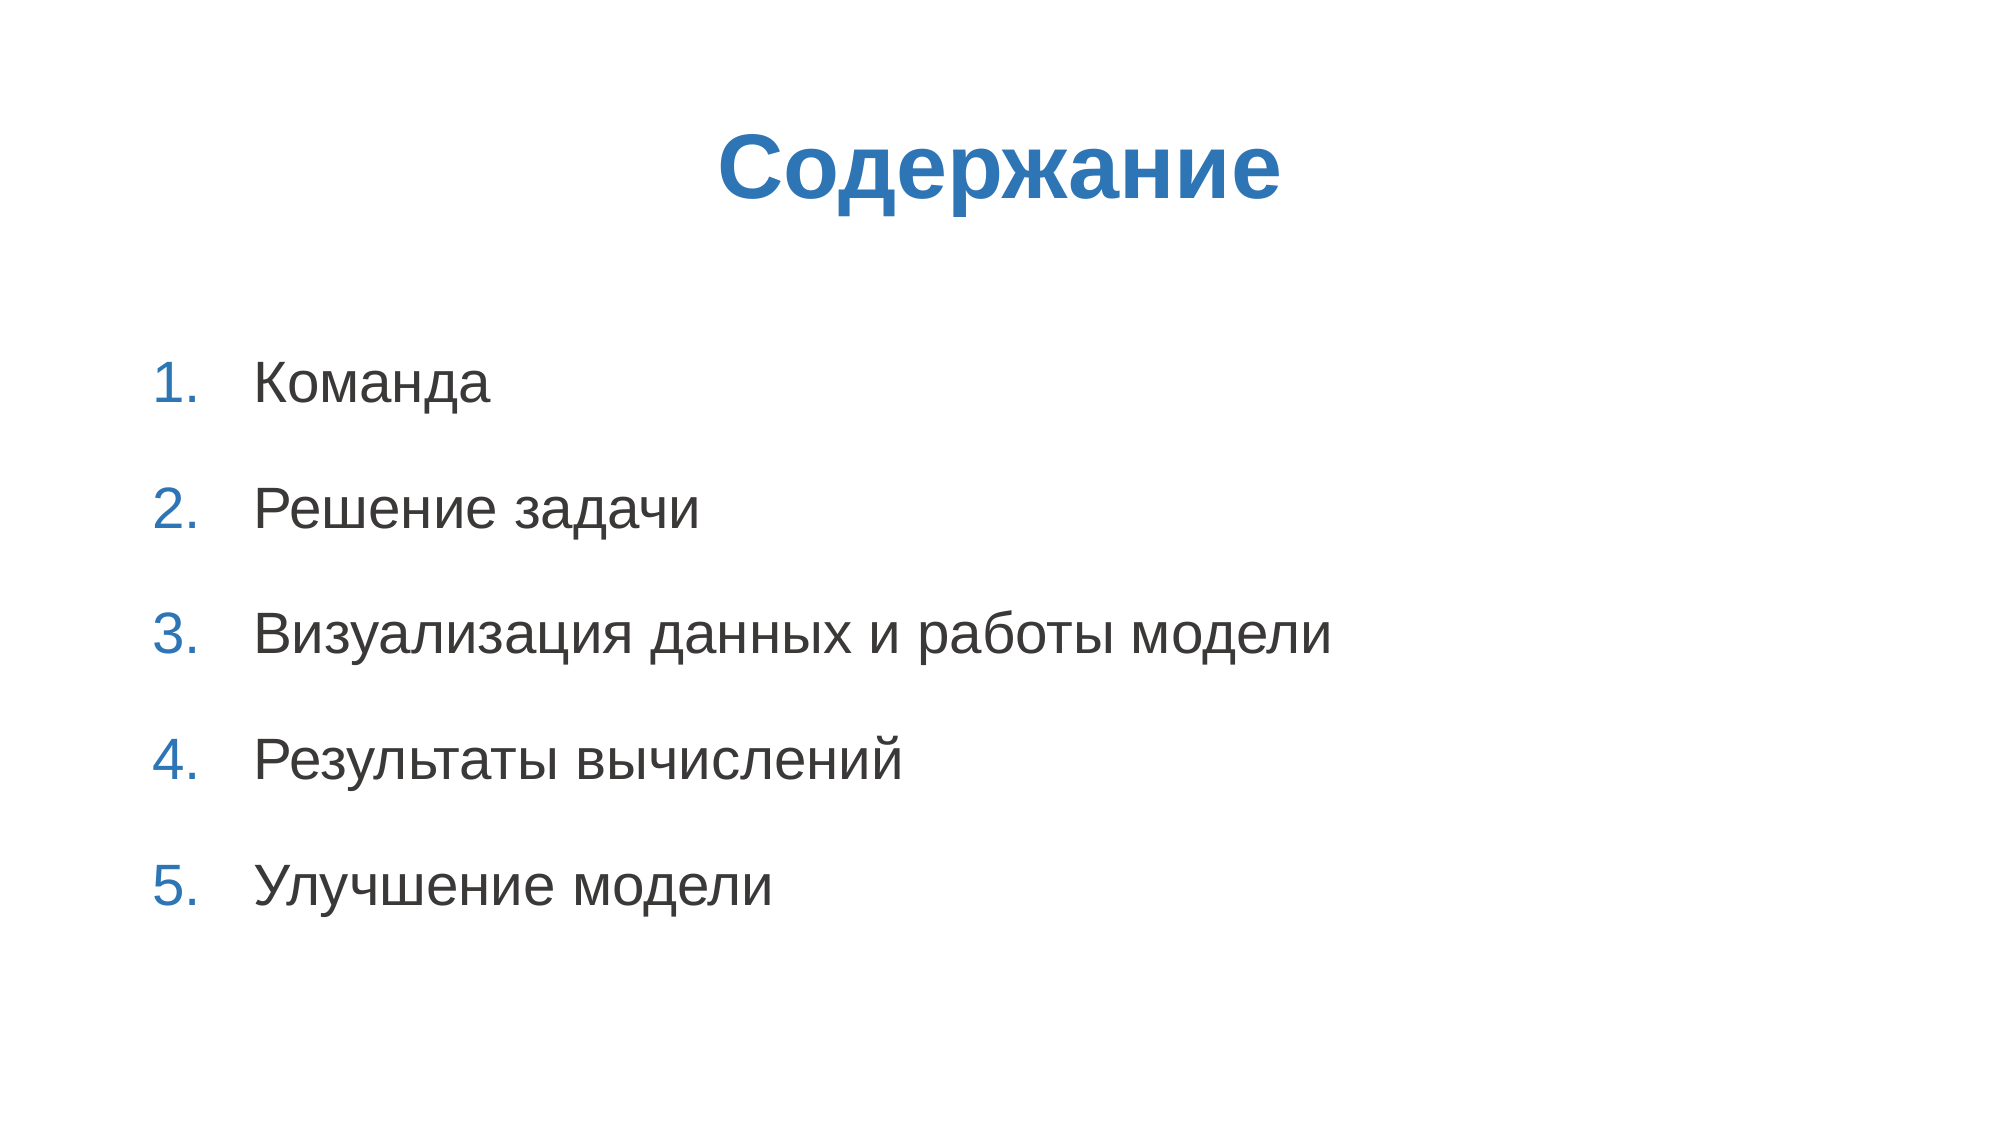

# Содержание
 Команда
 Решение задачи
 Визуализация данных и работы модели
 Результаты вычислений
 Улучшение модели